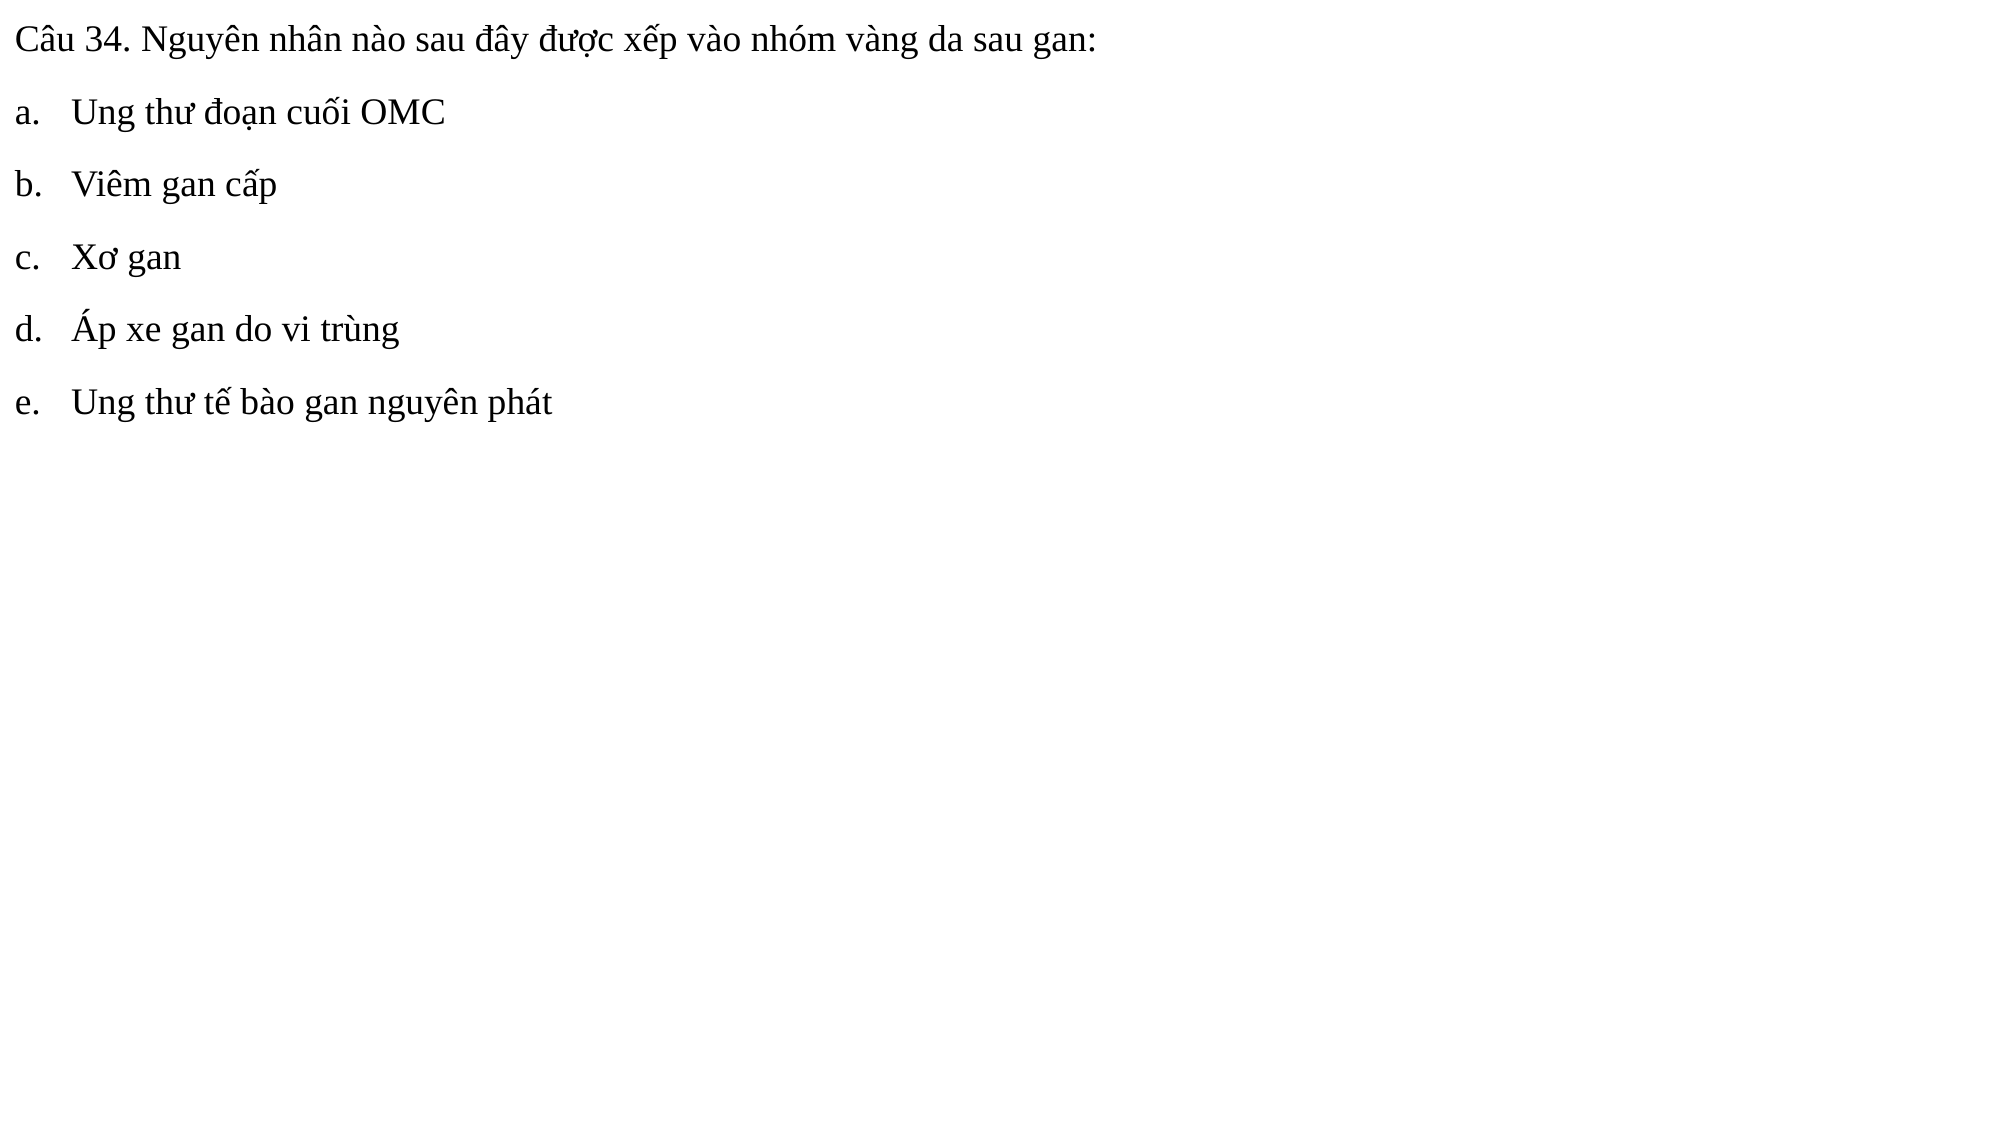

Câu 34. Nguyên nhân nào sau đây được xếp vào nhóm vàng da sau gan:
Ung thư đoạn cuối OMC
Viêm gan cấp
Xơ gan
Áp xe gan do vi trùng
Ung thư tế bào gan nguyên phát